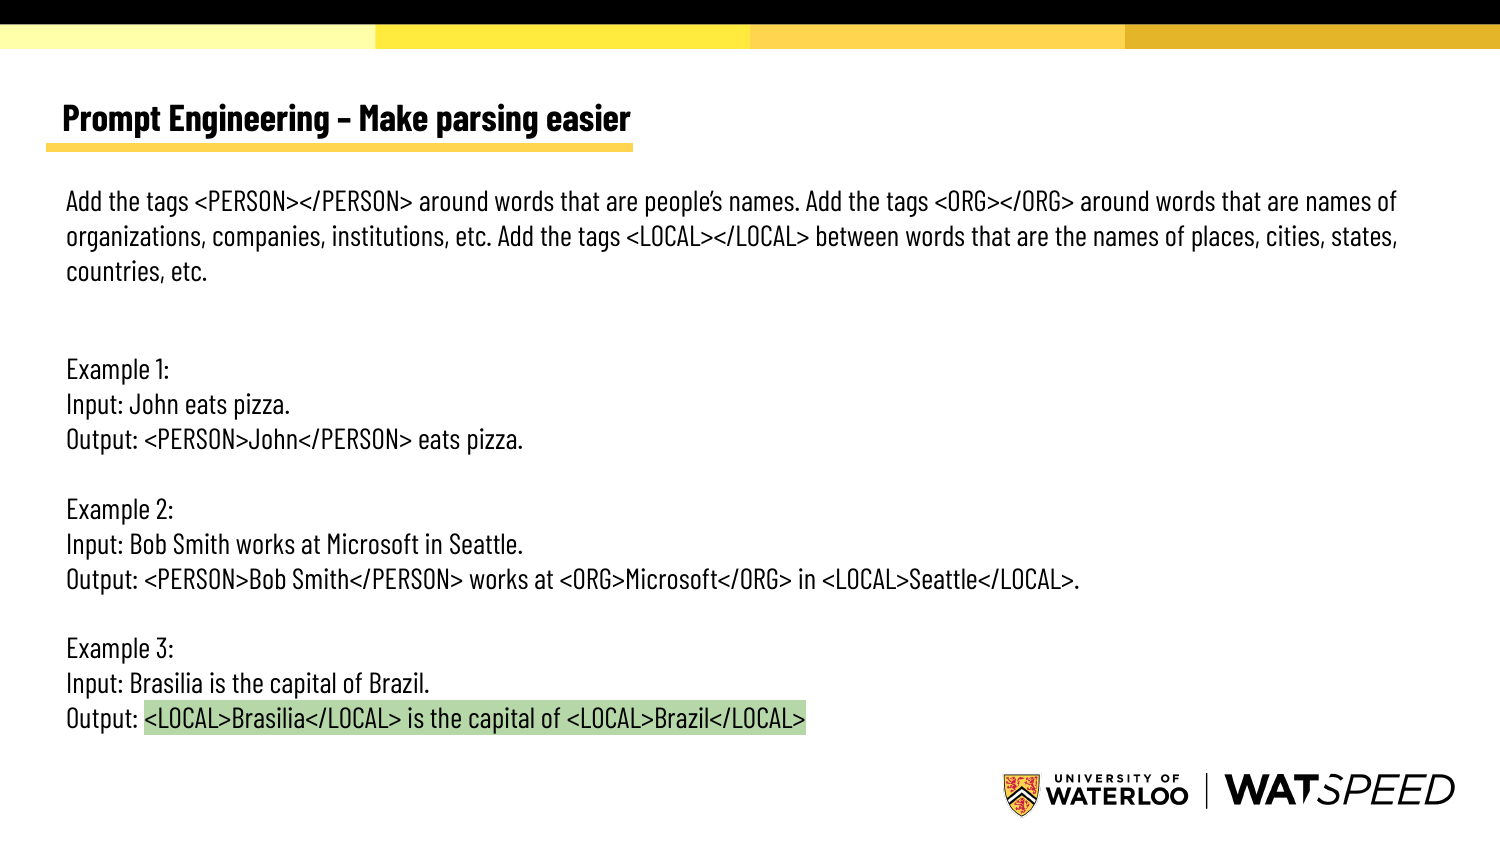

# Prompt Engineering – Make parsing easier
Add the tags <PERSON></PERSON> around words that are people’s names. Add the tags <ORG></ORG> around words that are names of organizations, companies, institutions, etc. Add the tags <LOCAL></LOCAL> between words that are the names of places, cities, states, countries, etc.
Example 1:
Input: John eats pizza.
Output: <PERSON>John</PERSON> eats pizza.

Example 2:
Input: Bob Smith works at Microsoft in Seattle.
Output: <PERSON>Bob Smith</PERSON> works at <ORG>Microsoft</ORG> in <LOCAL>Seattle</LOCAL>.

Example 3:
Input: Brasilia is the capital of Brazil.
Output: <LOCAL>Brasilia</LOCAL> is the capital of <LOCAL>Brazil</LOCAL>